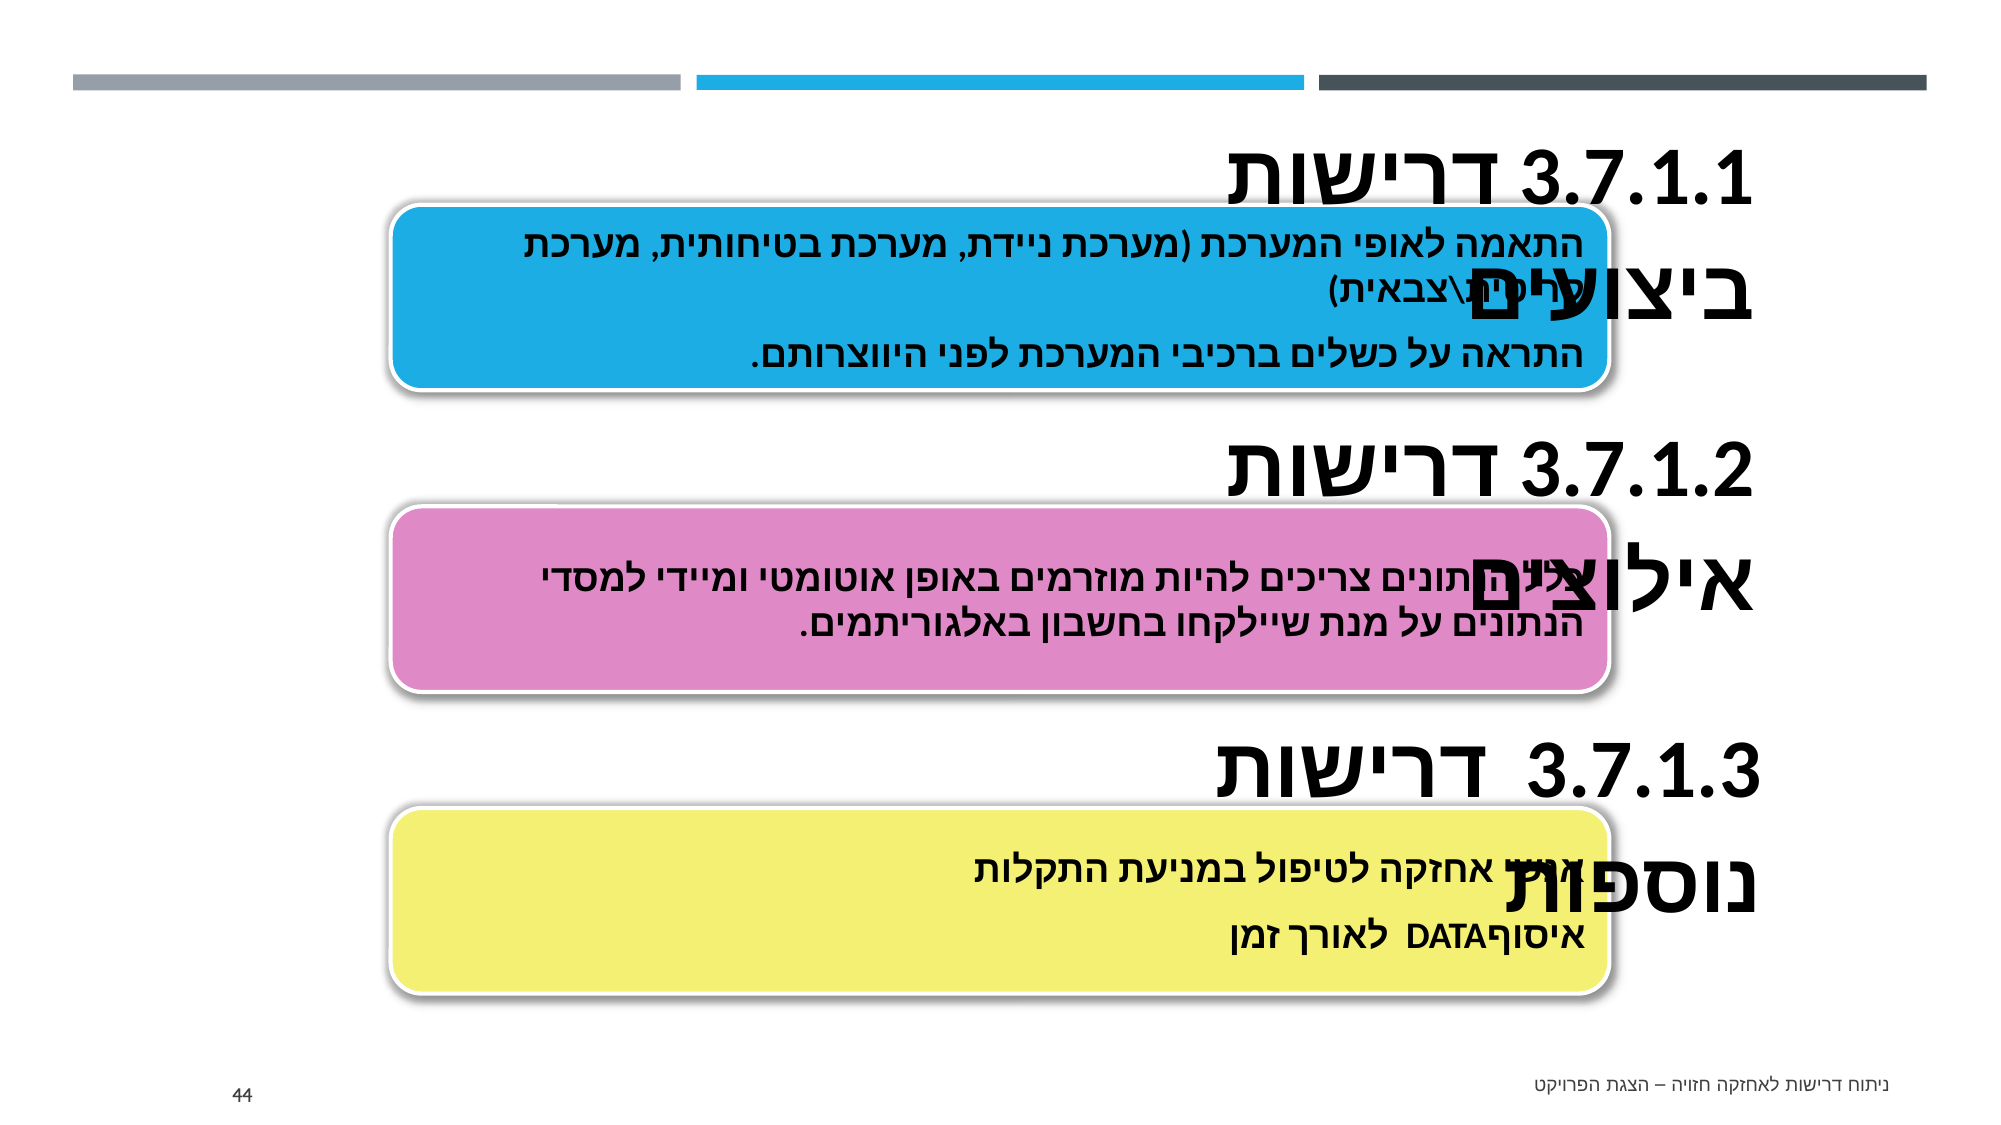

3.7.1.1 דרישות ביצועים
התאמה לאופי המערכת (מערכת ניידת, מערכת בטיחותית, מערכת קריטית\צבאית)
התראה על כשלים ברכיבי המערכת לפני היווצרותם.
3.7.1.2 דרישות אילוצים
כלל הנתונים צריכים להיות מוזרמים באופן אוטומטי ומיידי למסדי הנתונים על מנת שיילקחו בחשבון באלגוריתמים.
3.7.1.3  דרישות נוספות
אנשי אחזקה לטיפול במניעת התקלות
איסוףDATA  לאורך זמן